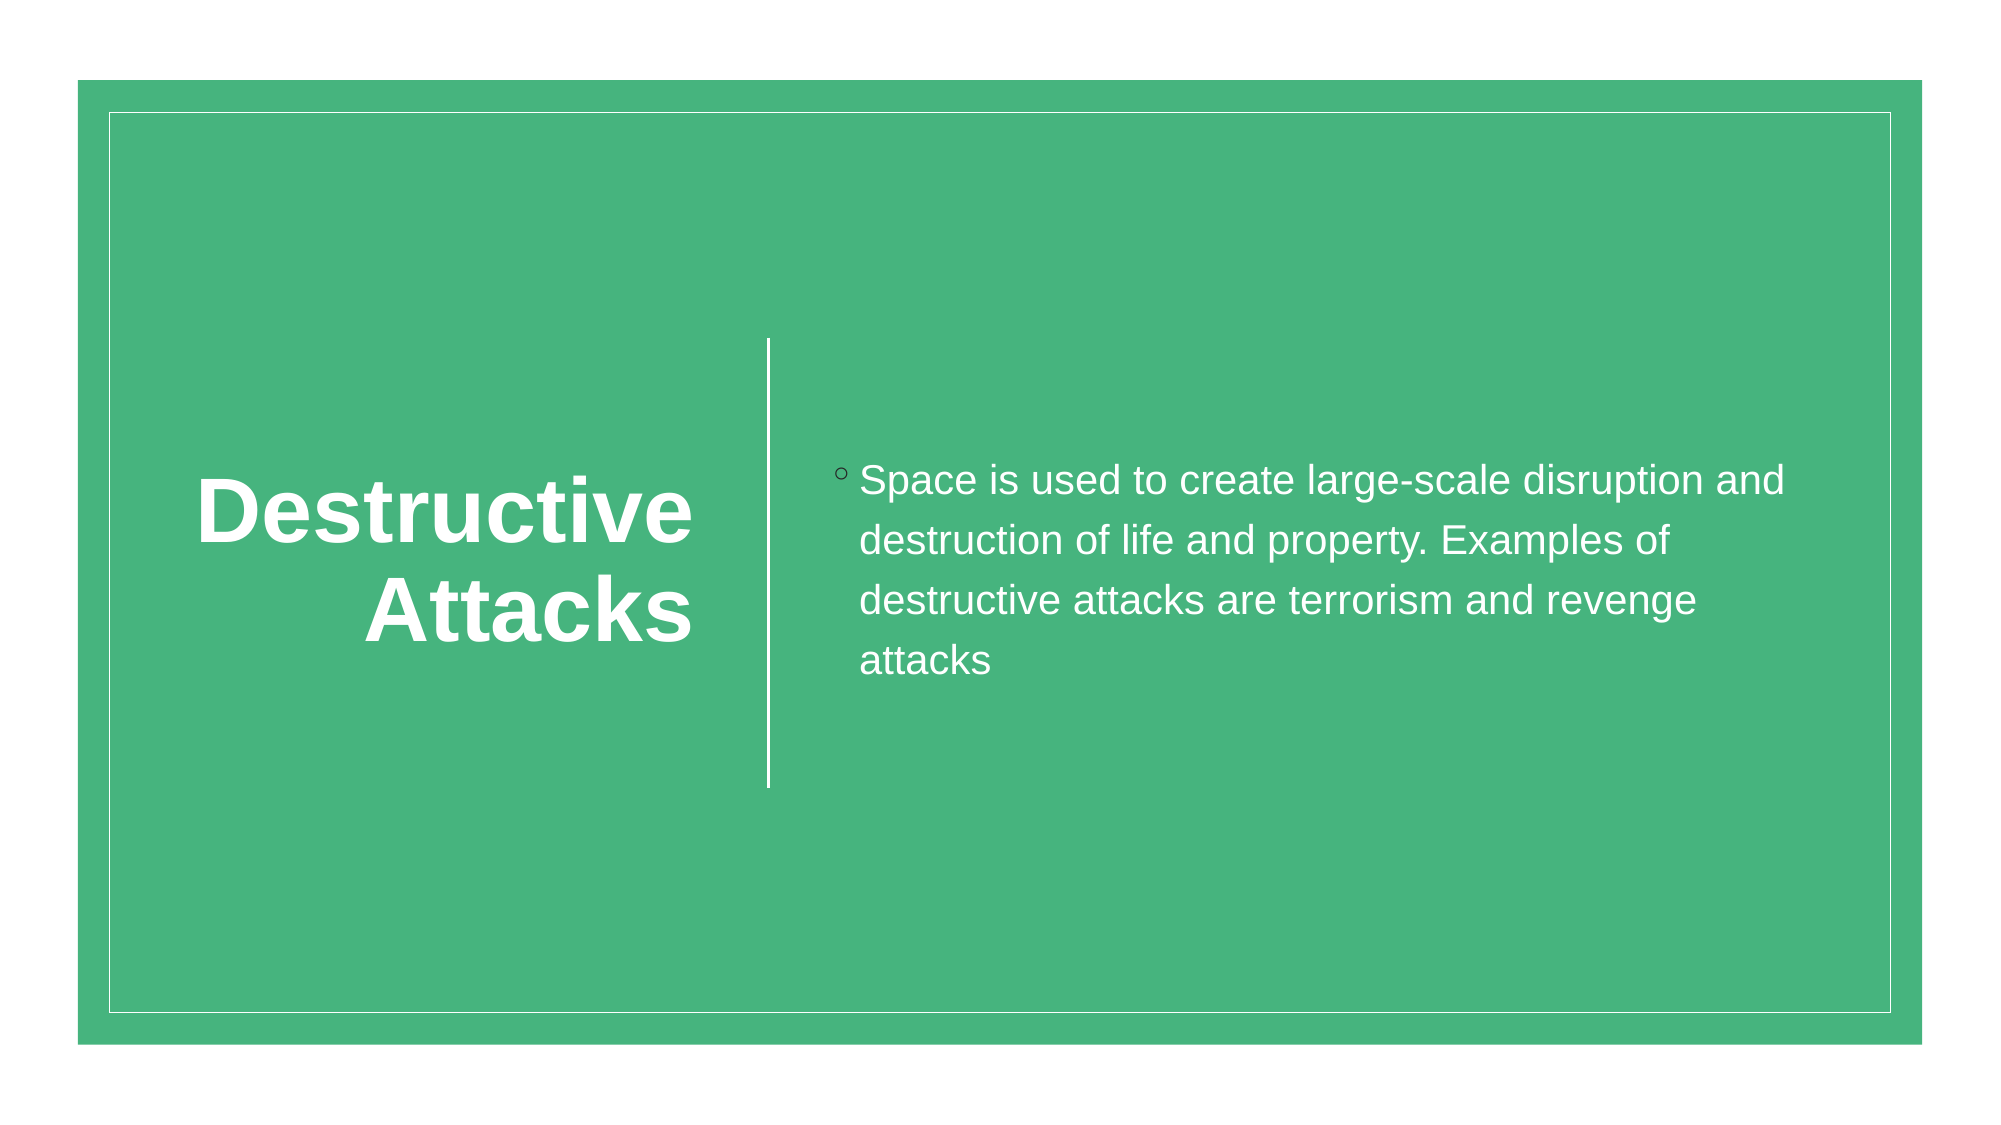

# Destructive Attacks
Space is used to create large-scale disruption and destruction of life and property. Examples of destructive attacks are terrorism and revenge attacks